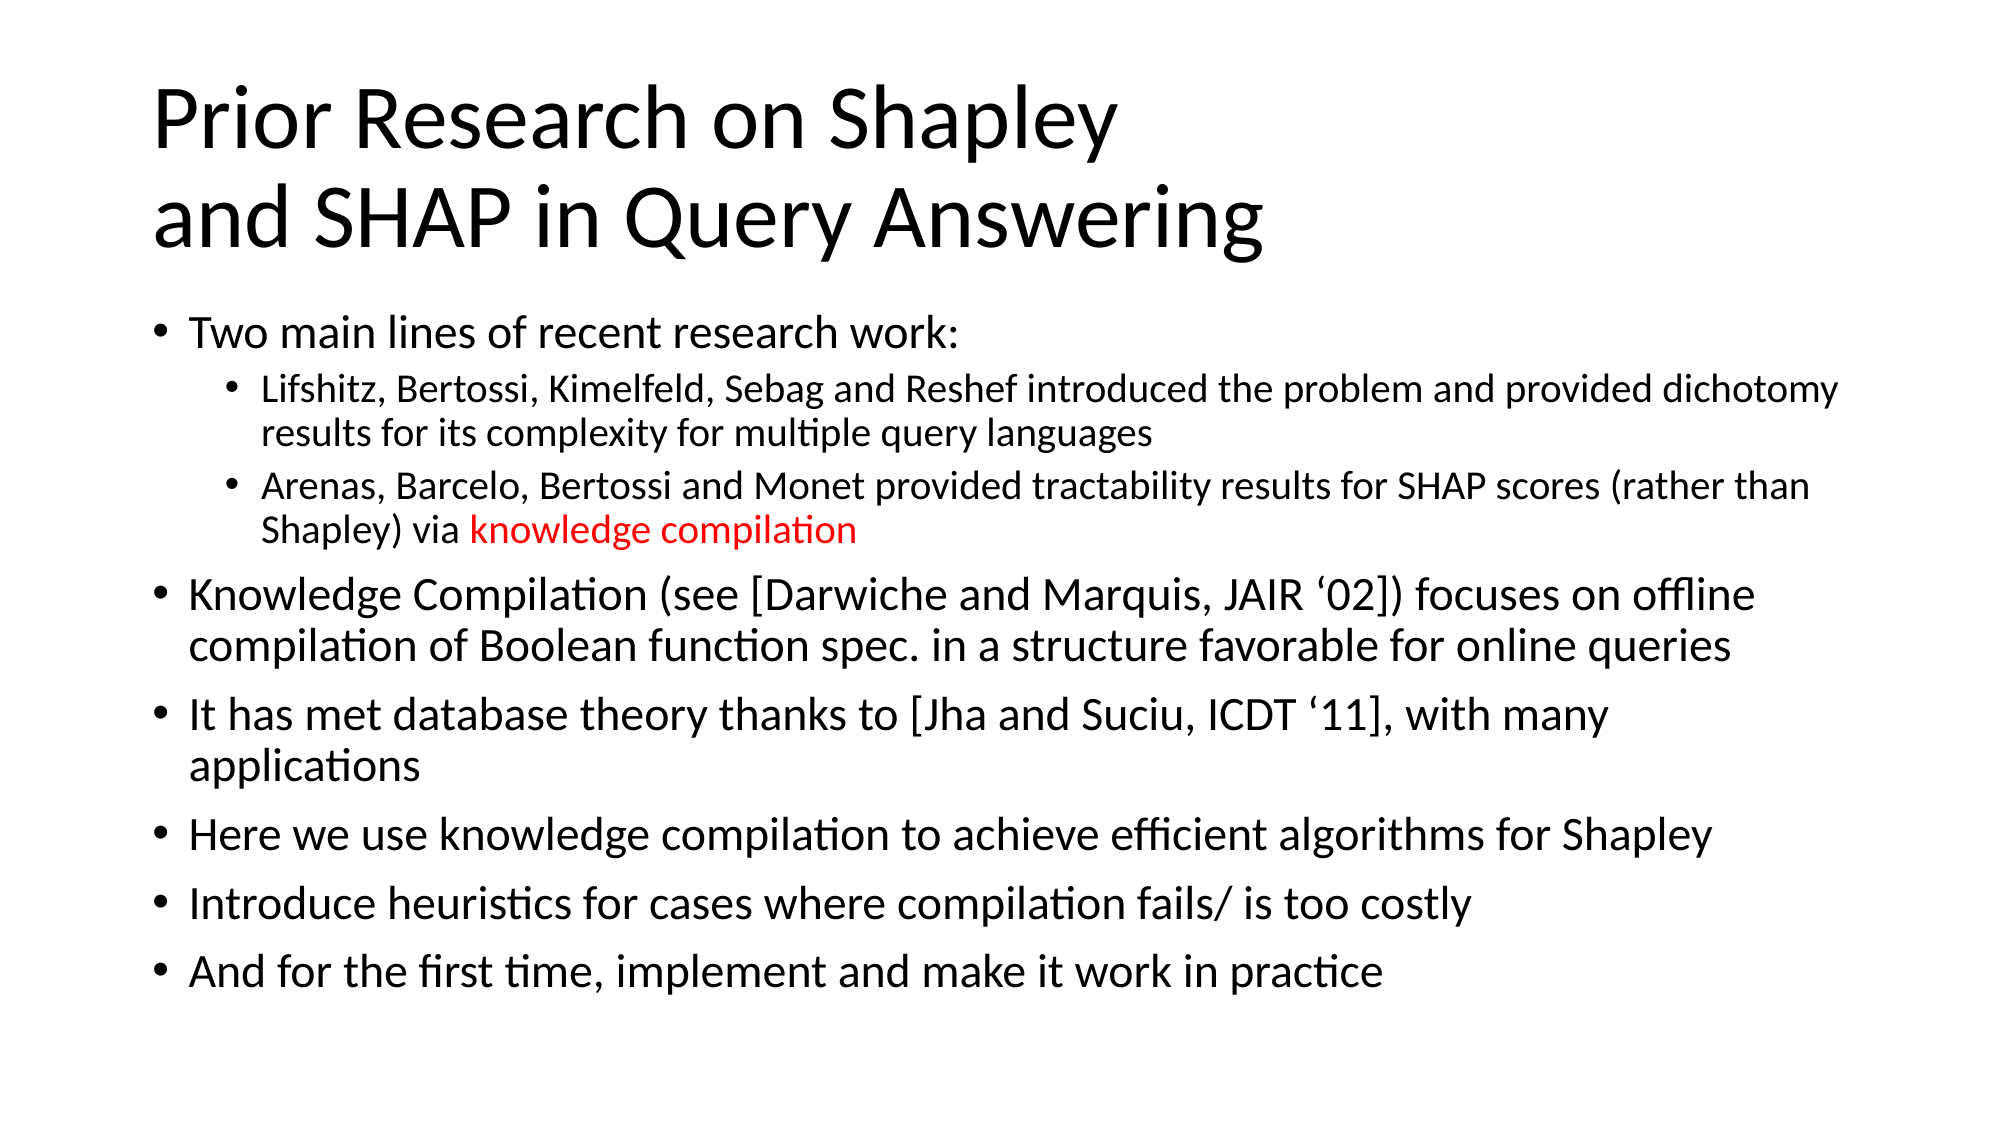

# Prior Research on Shapley and SHAP in Query Answering
Two main lines of recent research work:
Lifshitz, Bertossi, Kimelfeld, Sebag and Reshef introduced the problem and provided dichotomy results for its complexity for multiple query languages
Arenas, Barcelo, Bertossi and Monet provided tractability results for SHAP scores (rather than Shapley) via knowledge compilation
Knowledge Compilation (see [Darwiche and Marquis, JAIR ‘02]) focuses on offline compilation of Boolean function spec. in a structure favorable for online queries
It has met database theory thanks to [Jha and Suciu, ICDT ‘11], with many applications
Here we use knowledge compilation to achieve efficient algorithms for Shapley
Introduce heuristics for cases where compilation fails/ is too costly
And for the first time, implement and make it work in practice